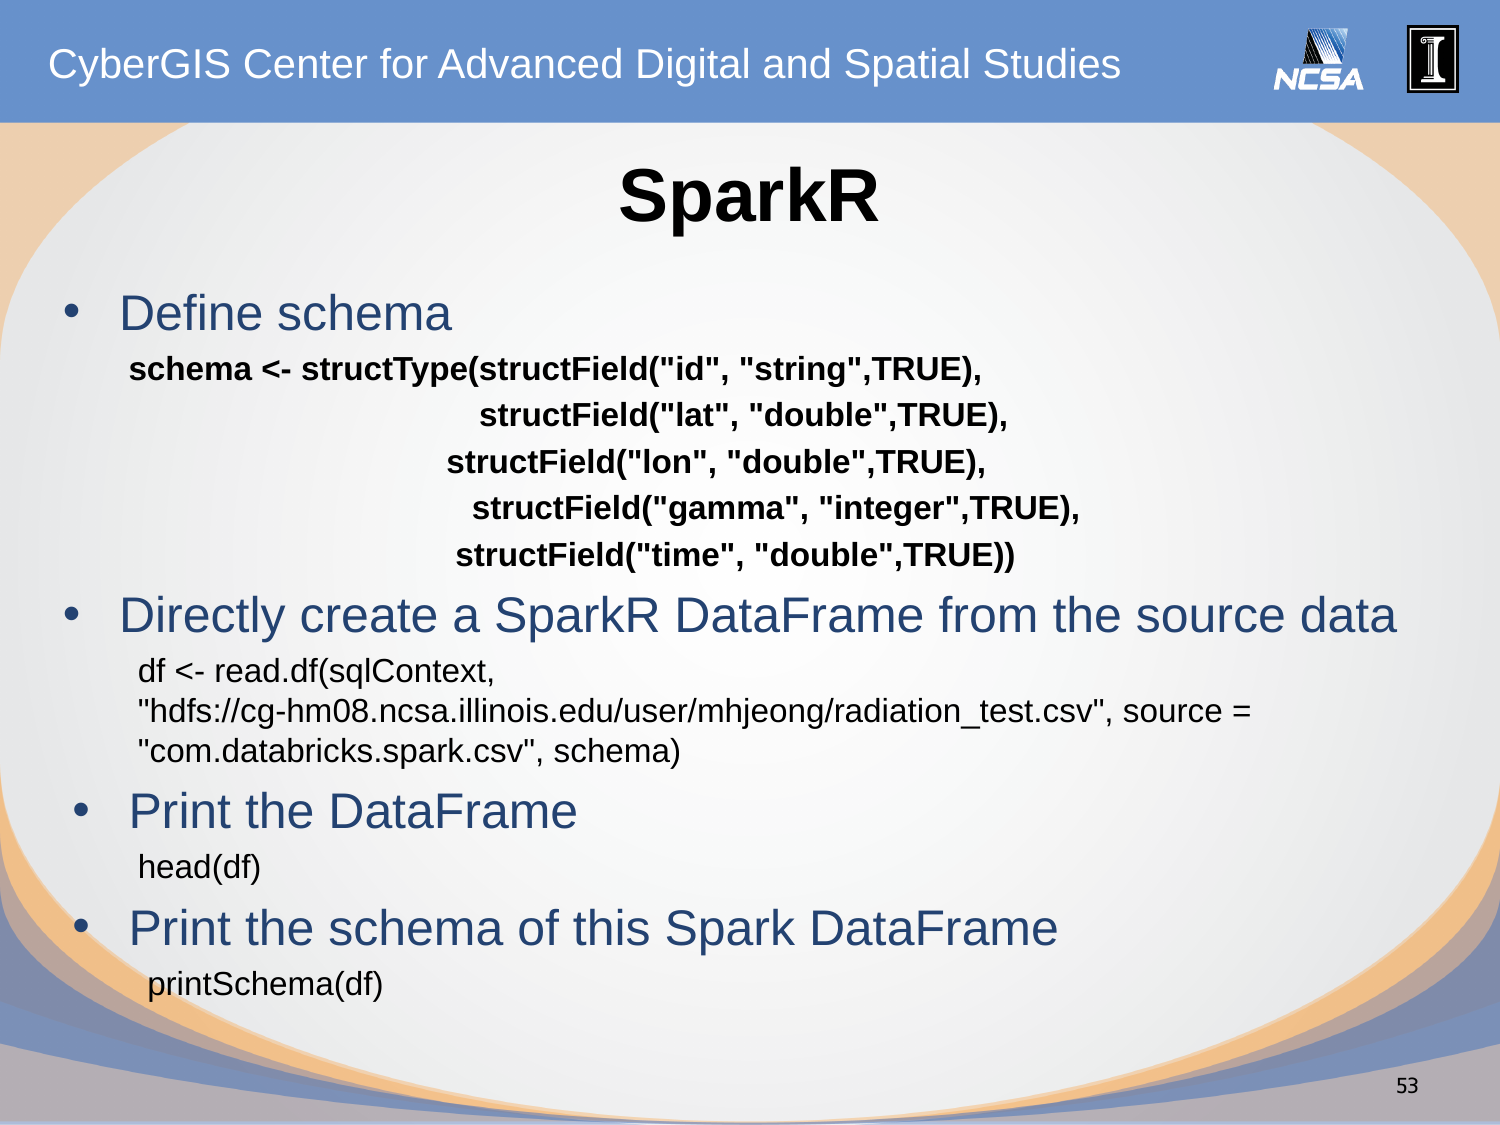

# SparkR
Define schema
schema <- structType(structField("id", "string",TRUE),
                                             structField("lat", "double",TRUE),
             		         structField("lon", "double",TRUE),
	                            structField("gamma", "integer",TRUE),
		          structField("time", "double",TRUE))
Directly create a SparkR DataFrame from the source data
df <- read.df(sqlContext, "hdfs://cg-hm08.ncsa.illinois.edu/user/mhjeong/radiation_test.csv", source = "com.databricks.spark.csv", schema)
Print the DataFrame
head(df)
Print the schema of this Spark DataFrame
printSchema(df)

53